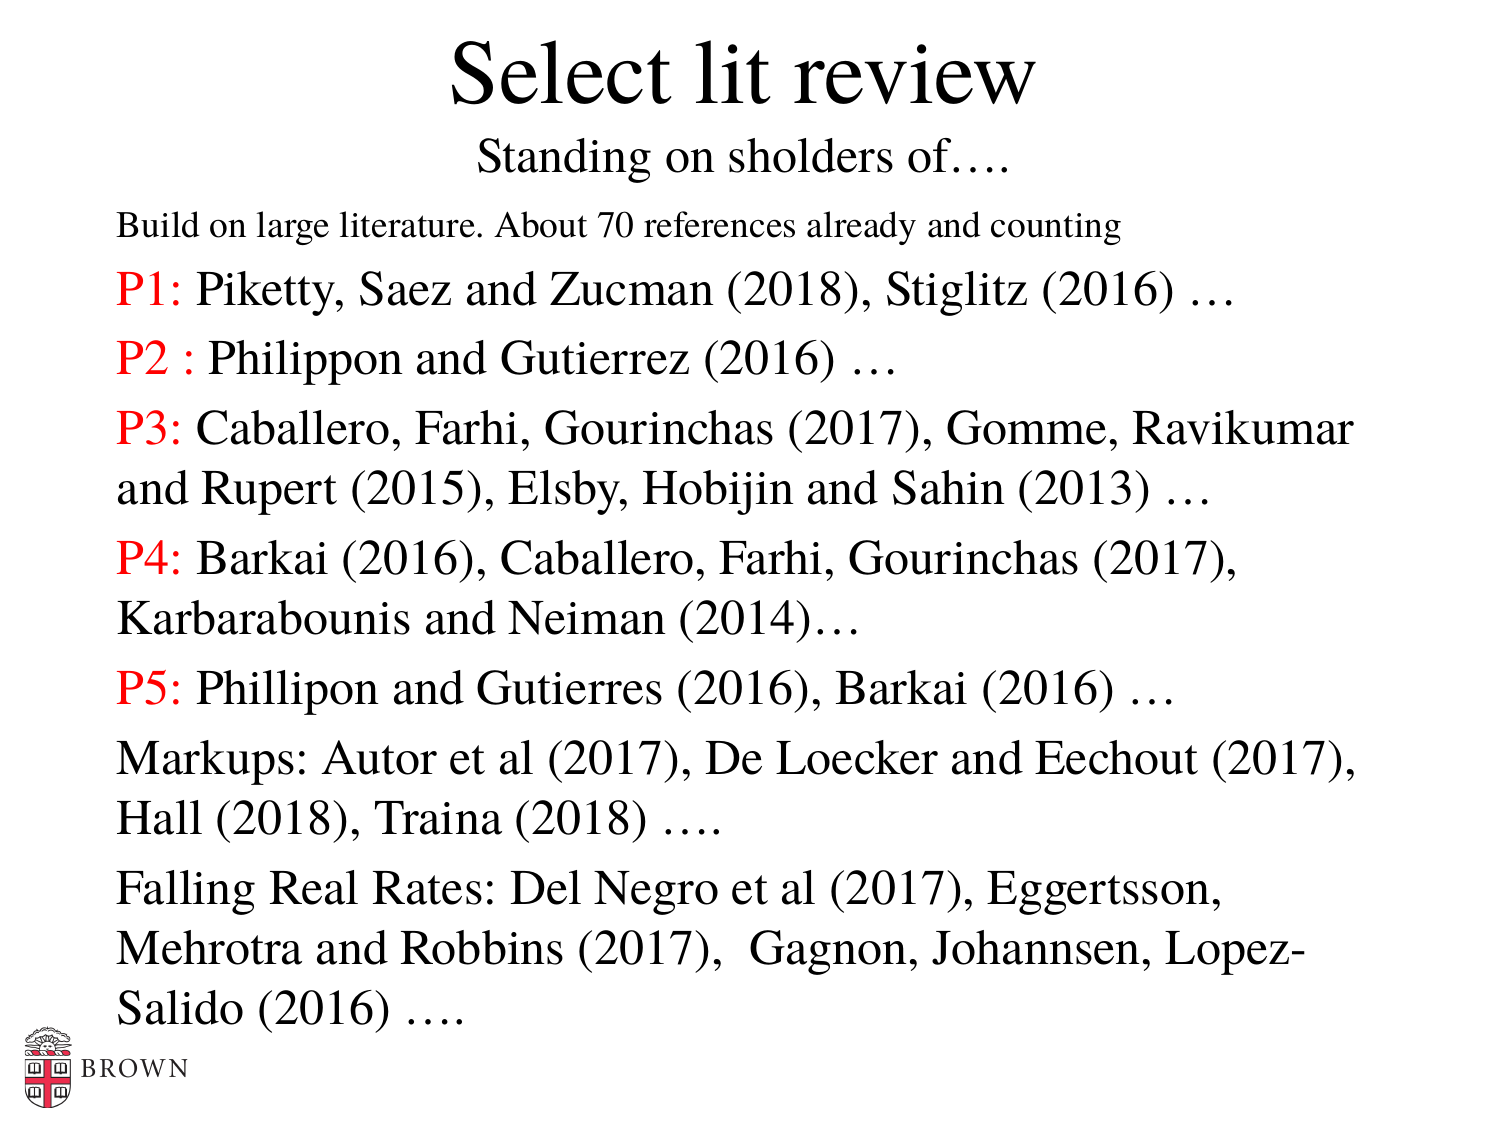

# Select lit review Standing on sholders of….
Build on large literature. About 70 references already and counting
P1: Piketty, Saez and Zucman (2018), Stiglitz (2016) …
P2 : Philippon and Gutierrez (2016) …
P3: Caballero, Farhi, Gourinchas (2017), Gomme, Ravikumar and Rupert (2015), Elsby, Hobijin and Sahin (2013) …
P4: Barkai (2016), Caballero, Farhi, Gourinchas (2017), Karbarabounis and Neiman (2014)…
P5: Phillipon and Gutierres (2016), Barkai (2016) …
Markups: Autor et al (2017), De Loecker and Eechout (2017), Hall (2018), Traina (2018) ….
Falling Real Rates: Del Negro et al (2017), Eggertsson, Mehrotra and Robbins (2017),  Gagnon, Johannsen, Lopez-Salido (2016) ….